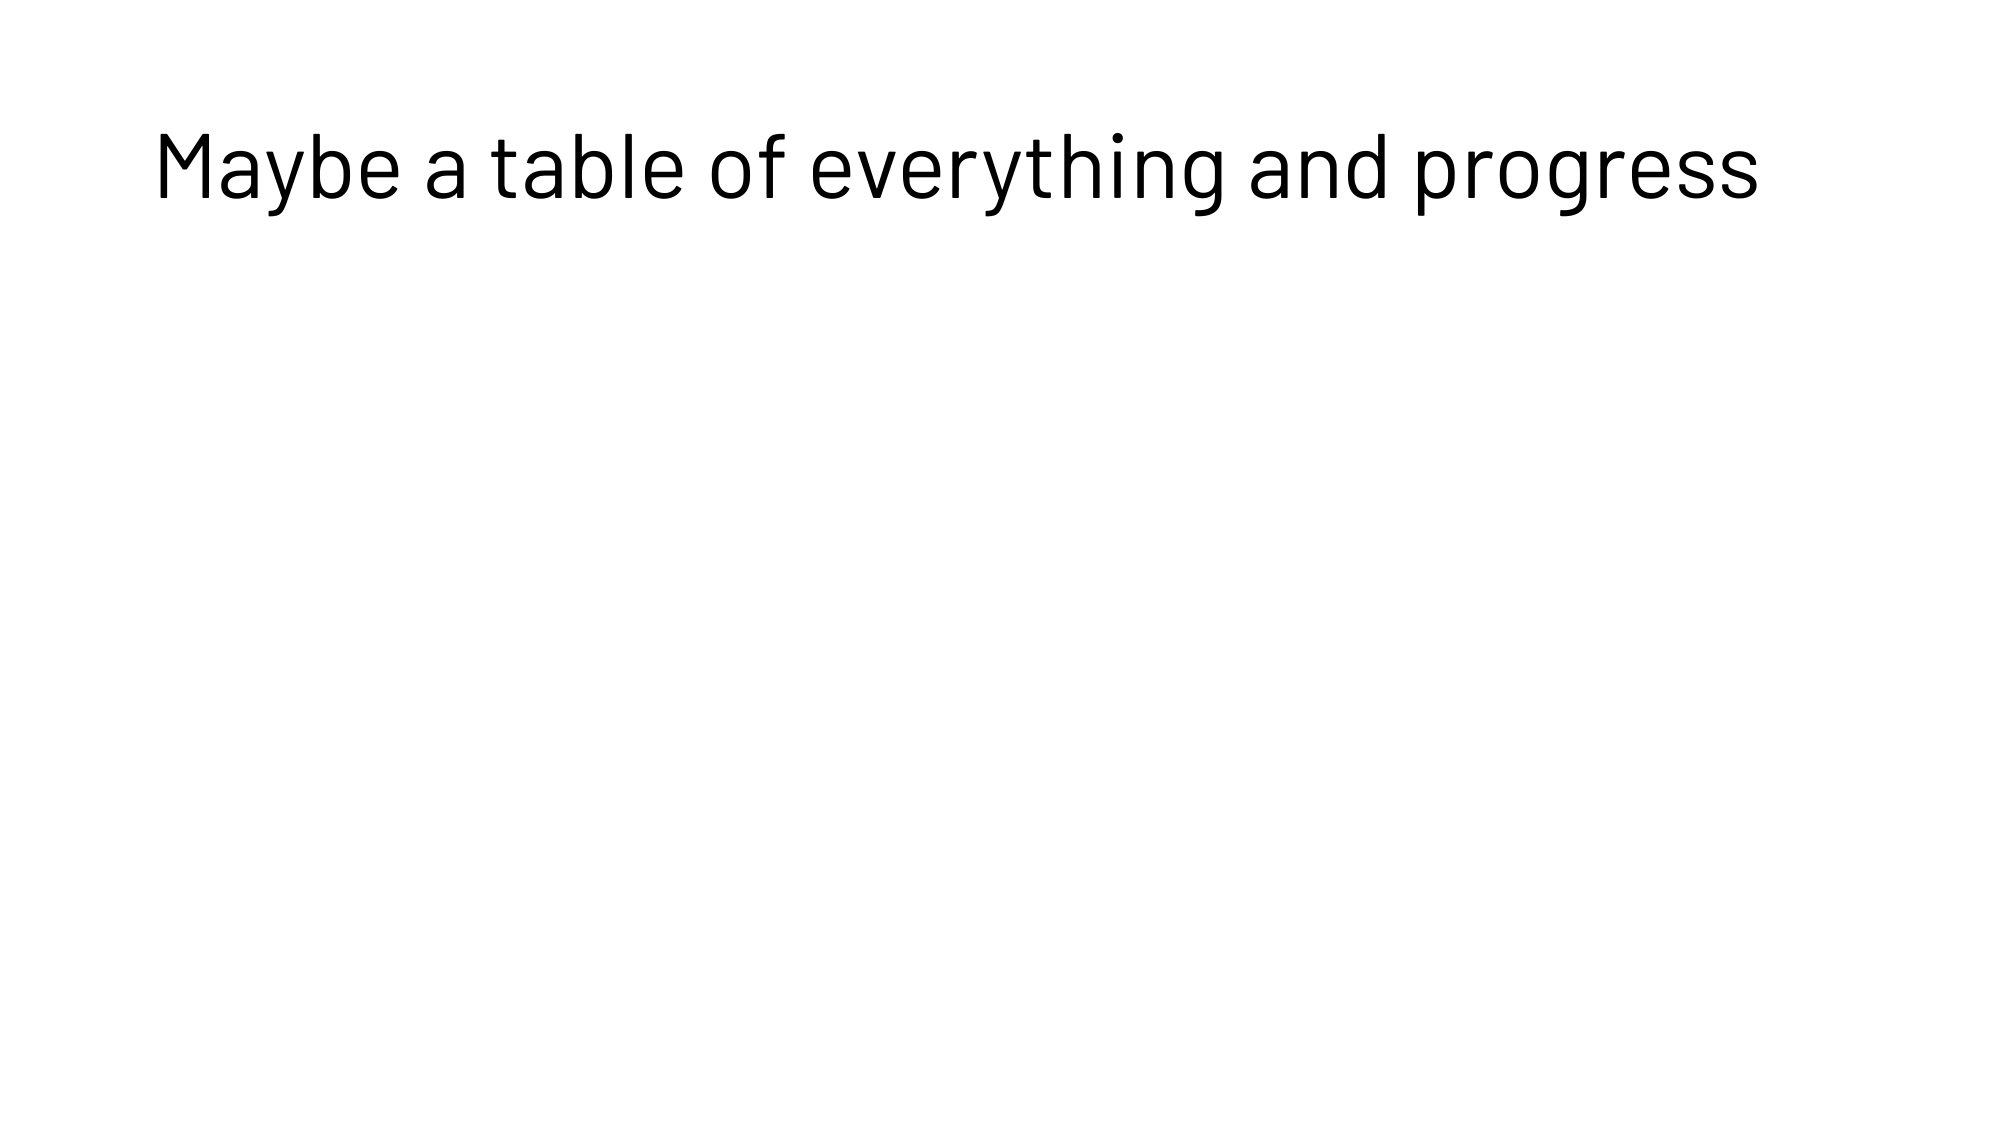

# Maybe a table of everything and progress